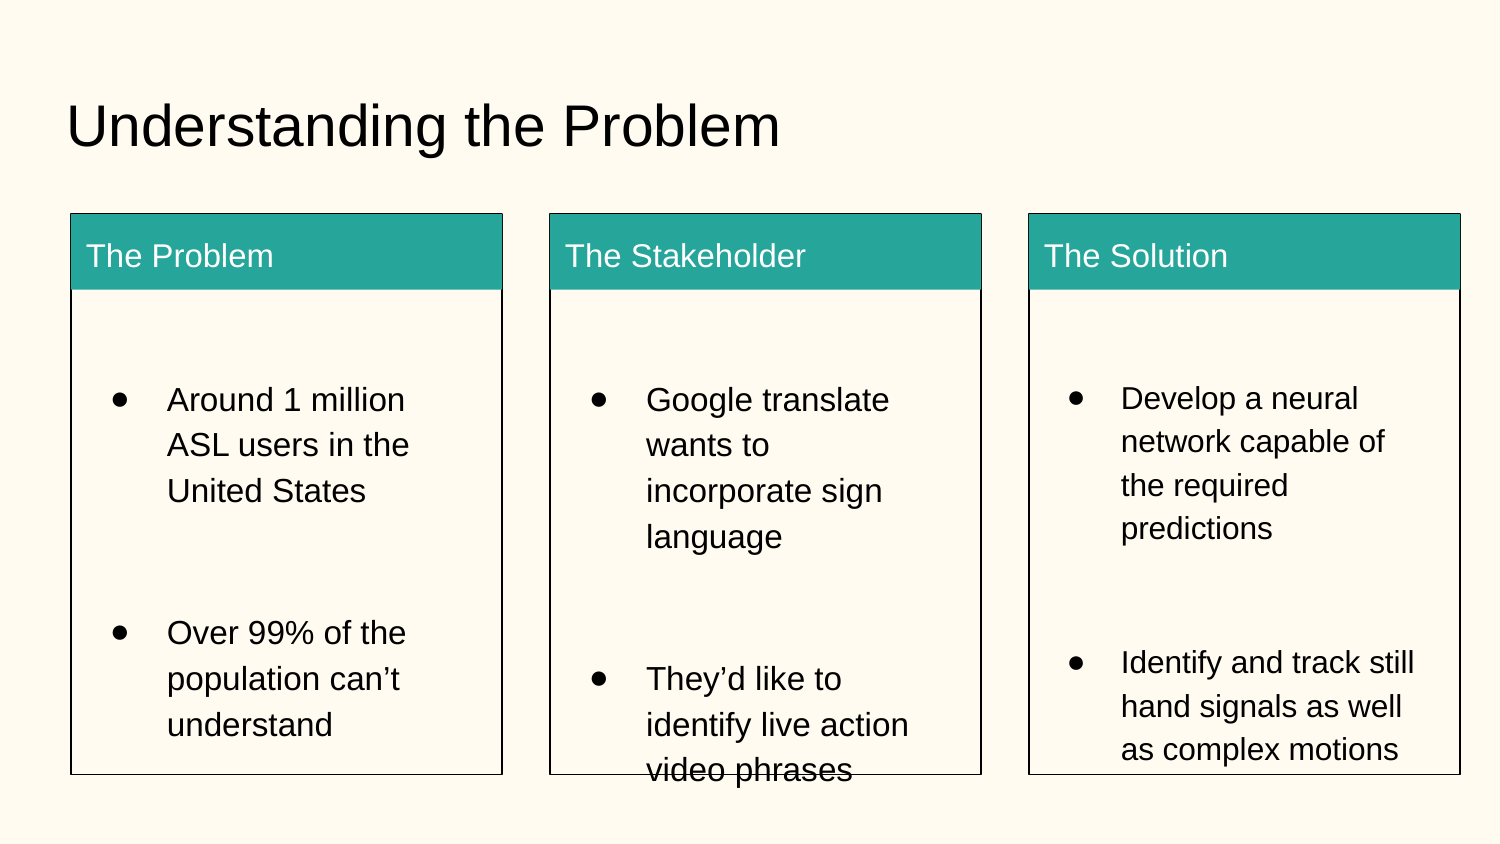

# Understanding the Problem

The Problem

The Stakeholder
Item 2
Item 3

The Solution
Around 1 million ASL users in the United States

Over 99% of the population can’t understand

Google translate wants to incorporate sign language

They’d like to identify live action video phrases

Develop a neural network capable of the required predictions

Identify and track still hand signals as well as complex motions